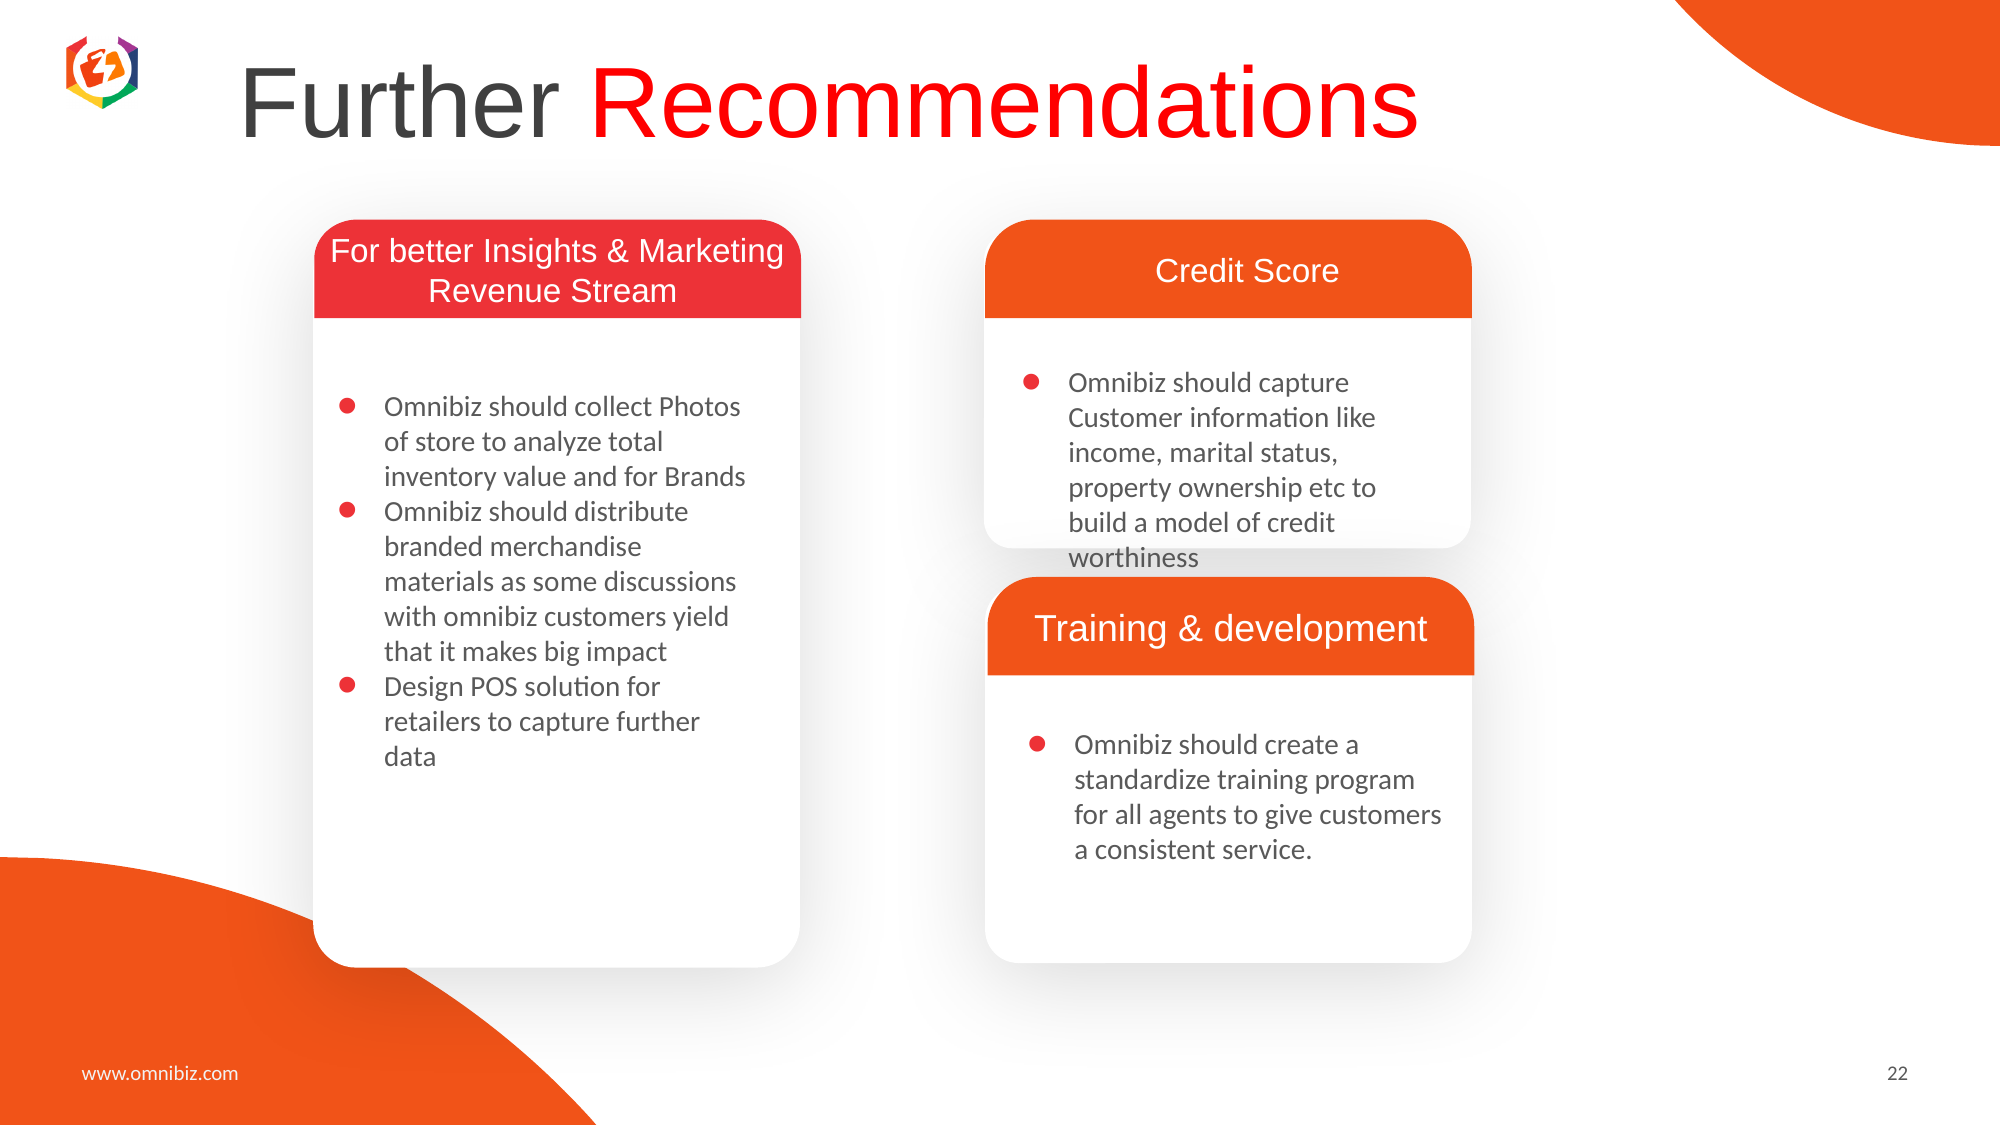

Further Recommendations
For better Insights & Marketing Revenue Stream

Credit Score

Omnibiz should collect Photos of store to analyze total inventory value and for Brands
Omnibiz should distribute branded merchandise materials as some discussions with omnibiz customers yield that it makes big impact
Design POS solution for retailers to capture further data

Omnibiz should capture Customer information like income, marital status, property ownership etc to build a model of credit worthiness

Training & development
Omnibiz should create a standardize training program for all agents to give customers a consistent service.

www.omnibiz.com